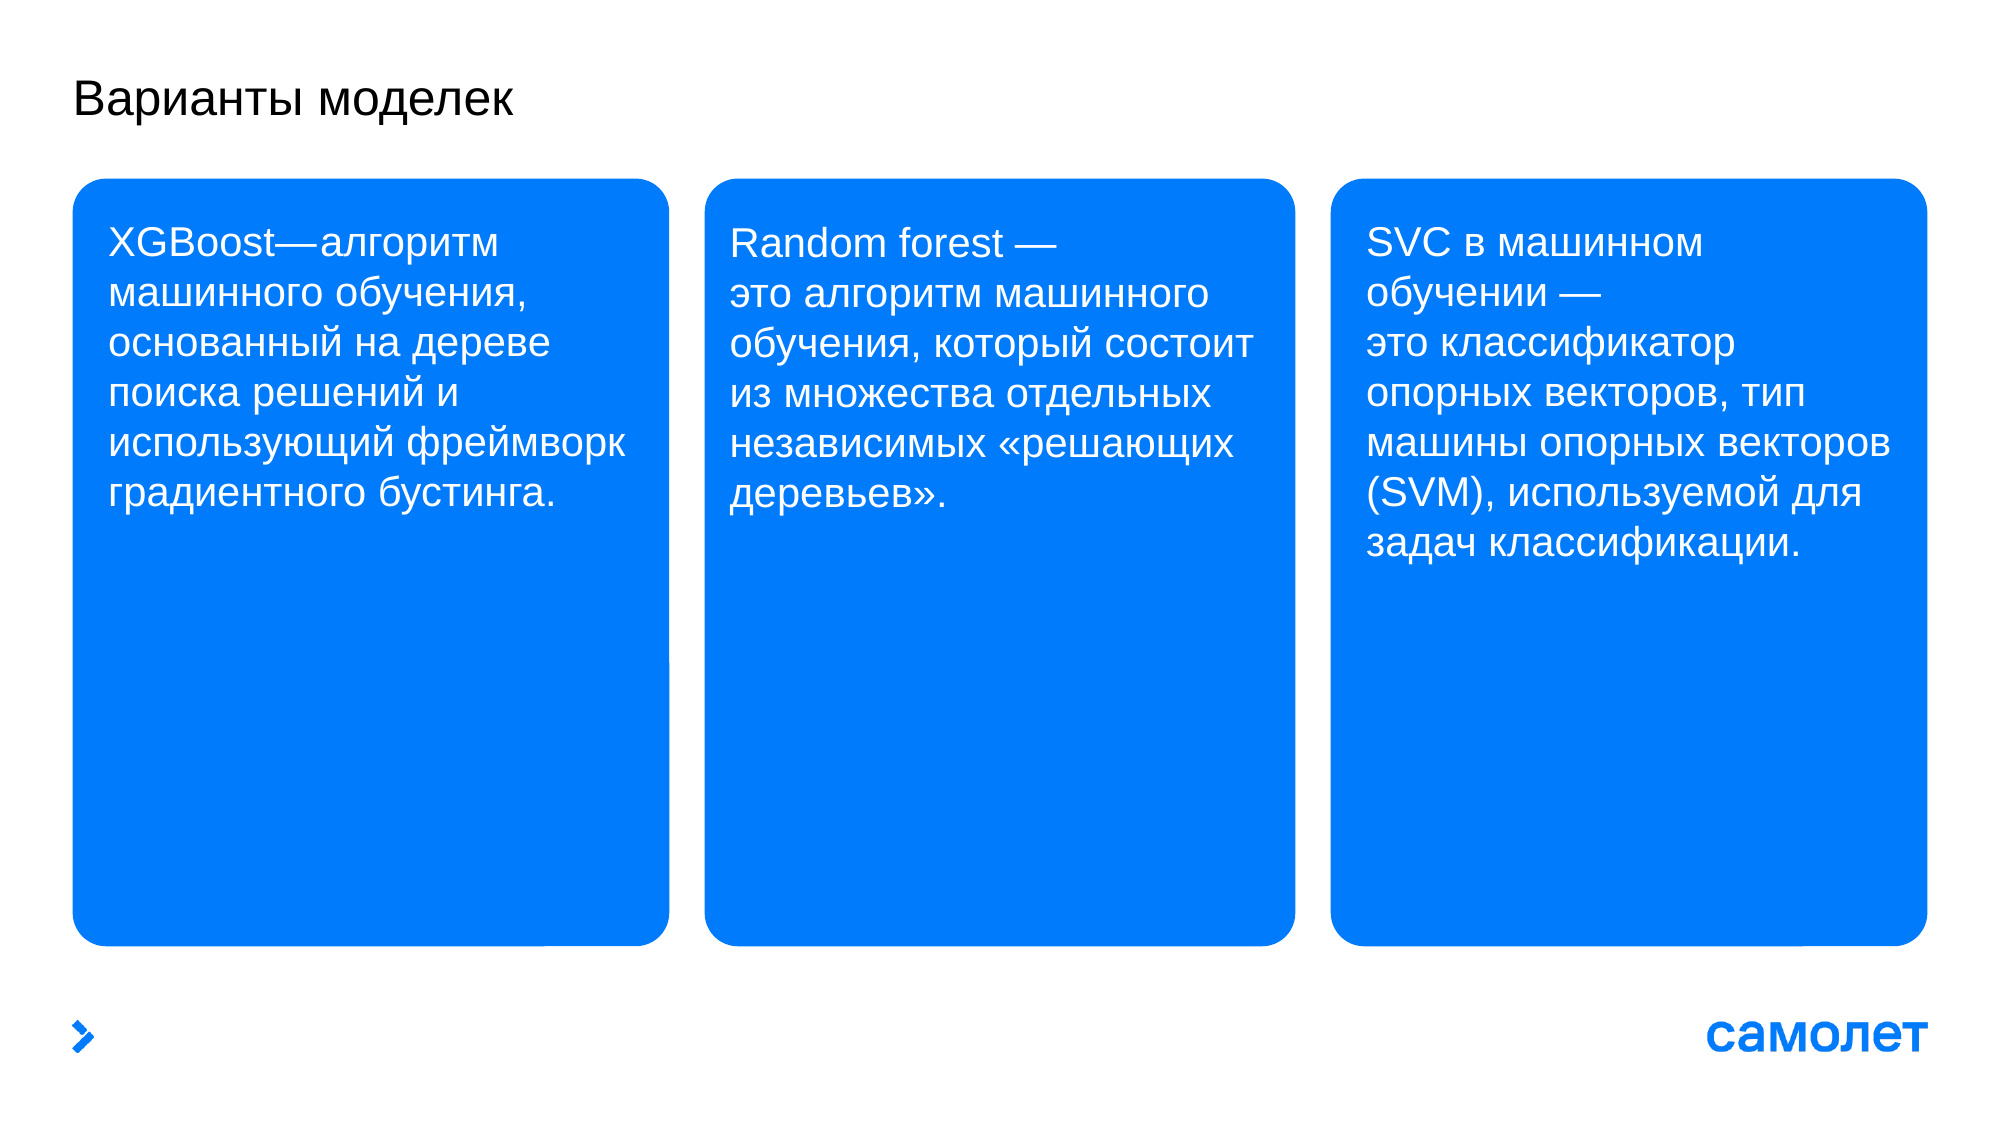

# Варианты моделек
XGBoost— алгоритм машинного обучения, основанный на дереве поиска решений и использующий фреймворк градиентного бустинга.
SVC в машинном обучении — это классификатор опорных векторов, тип машины опорных векторов (SVM), используемой для задач классификации.
Random forest — это алгоритм машинного обучения, который состоит из множества отдельных независимых «решающих деревьев».